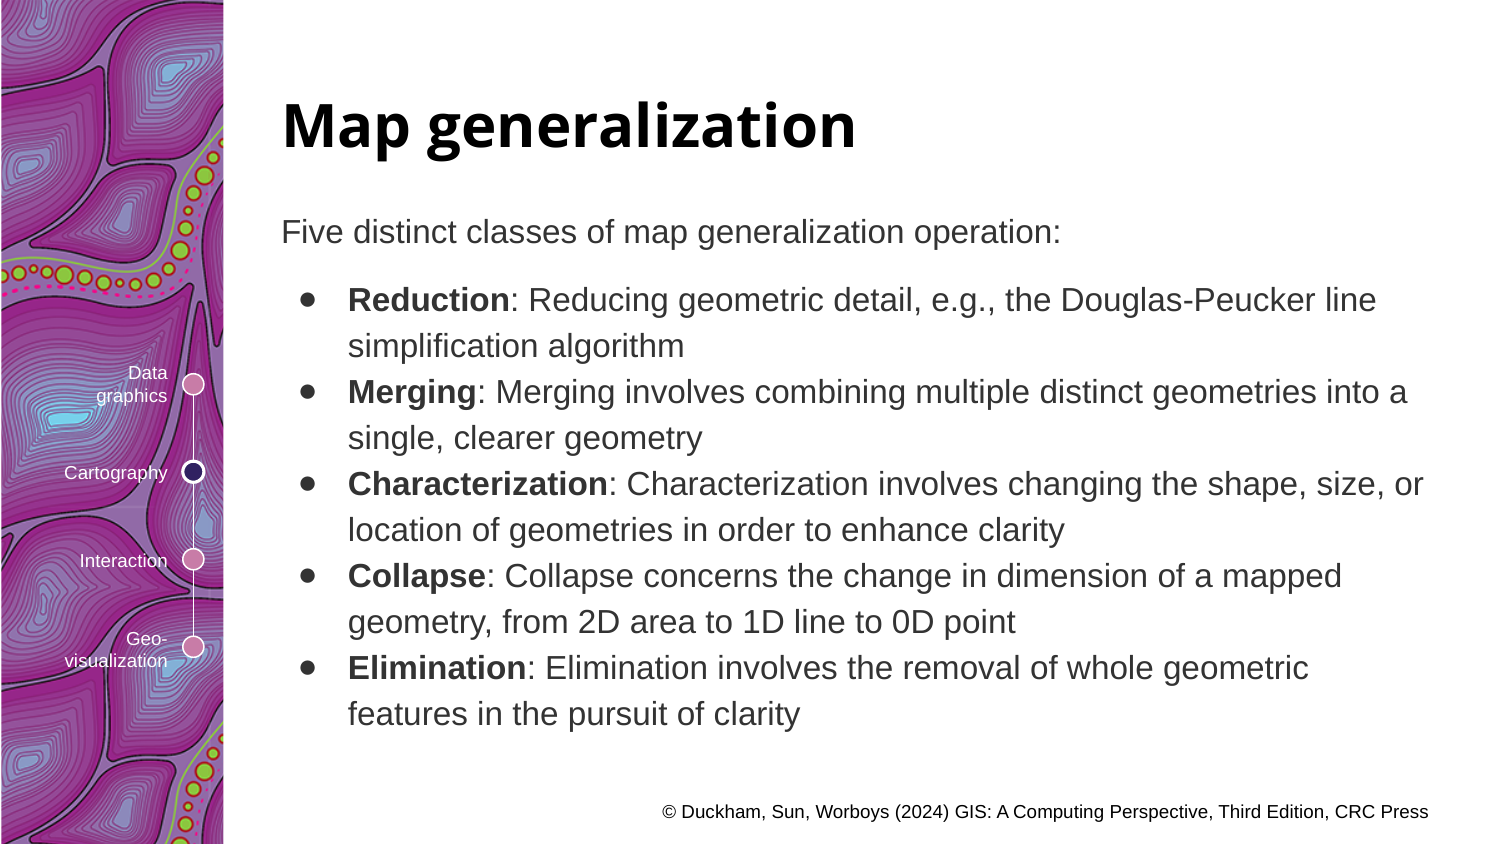

# Map generalization
Five distinct classes of map generalization operation:
Reduction: Reducing geometric detail, e.g., the Douglas-Peucker line simplification algorithm
Merging: Merging involves combining multiple distinct geometries into a single, clearer geometry
Characterization: Characterization involves changing the shape, size, or location of geometries in order to enhance clarity
Collapse: Collapse concerns the change in dimension of a mapped geometry, from 2D area to 1D line to 0D point
Elimination: Elimination involves the removal of whole geometric features in the pursuit of clarity